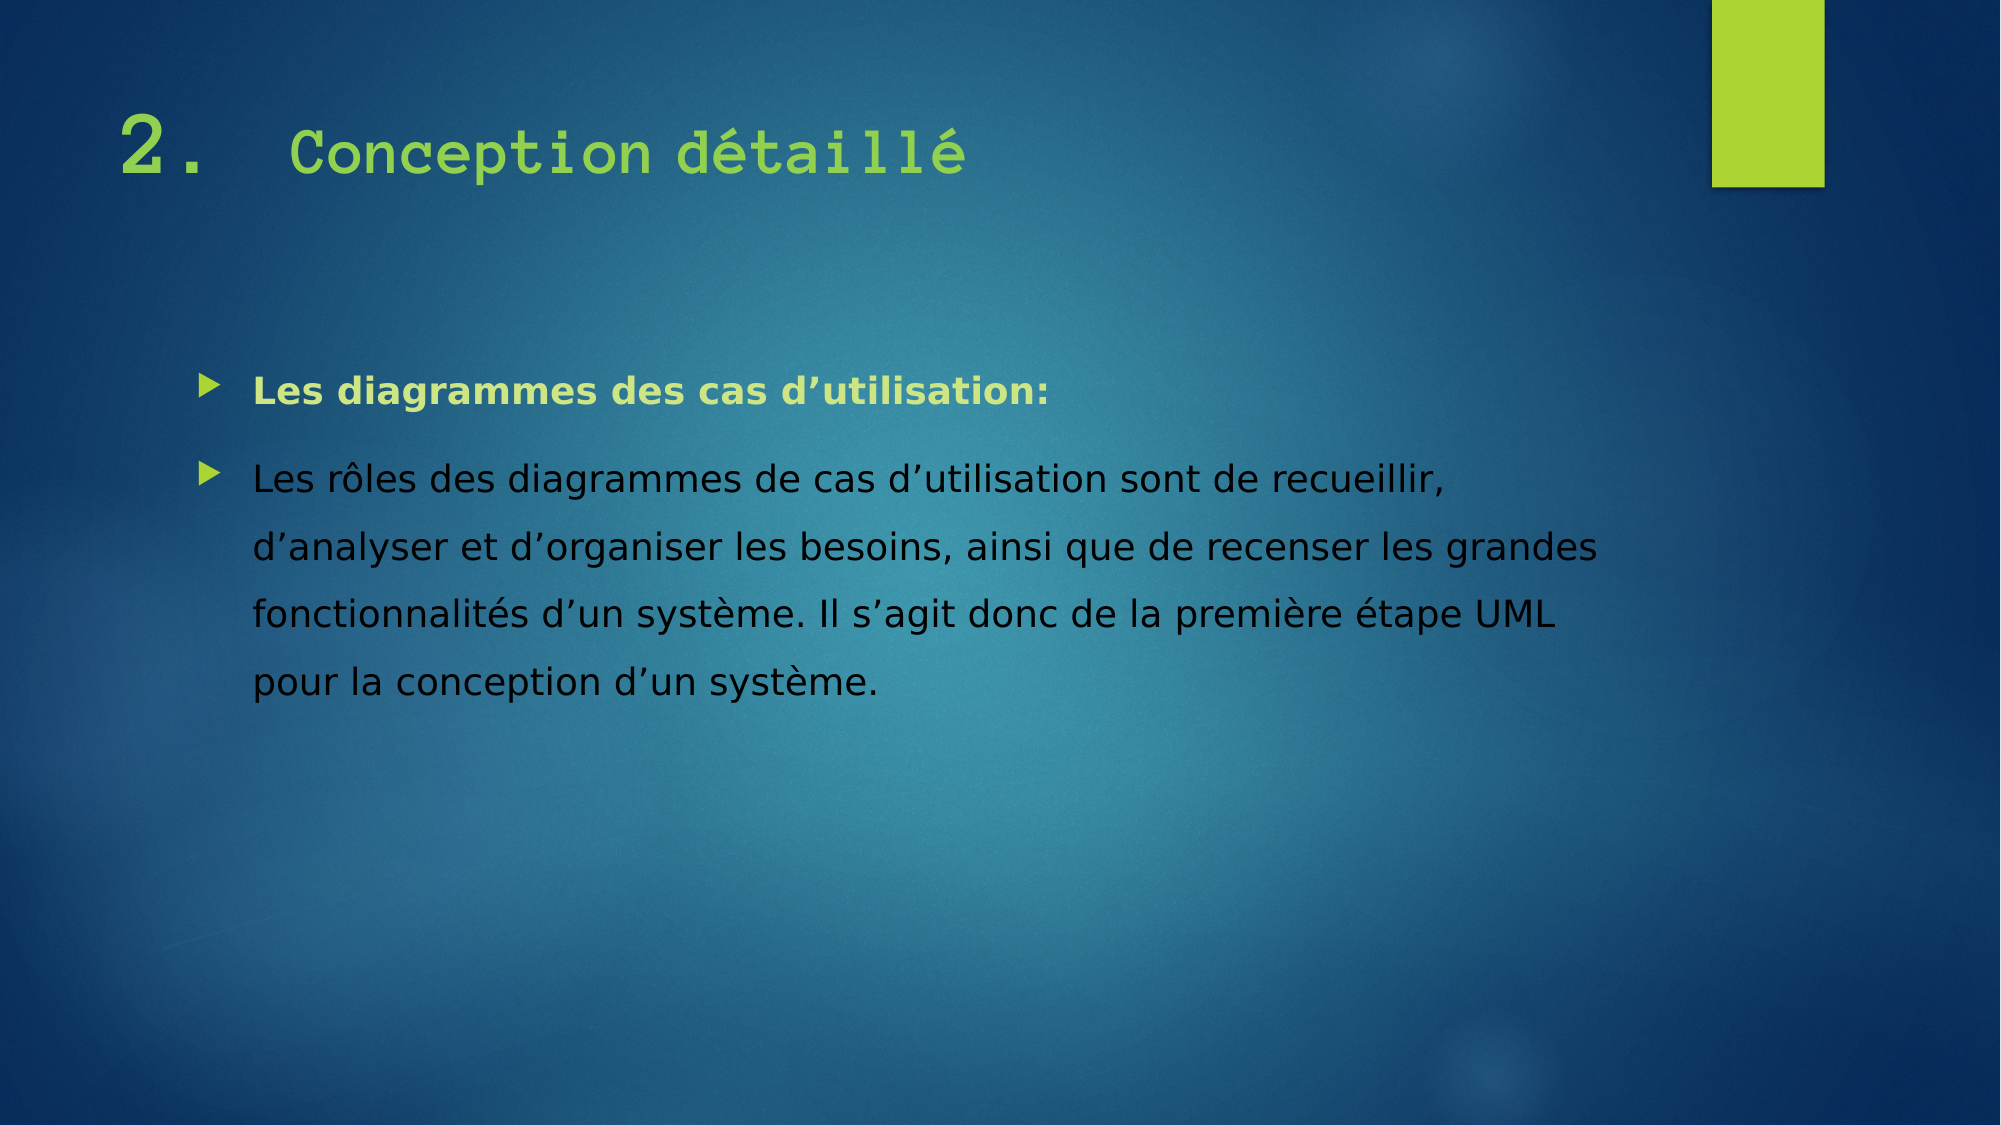

# Conception détaillé
Les diagrammes des cas d’utilisation:
Les rôles des diagrammes de cas d’utilisation sont de recueillir, d’analyser et d’organiser les besoins, ainsi que de recenser les grandes fonctionnalités d’un système. Il s’agit donc de la première étape UML pour la conception d’un système.